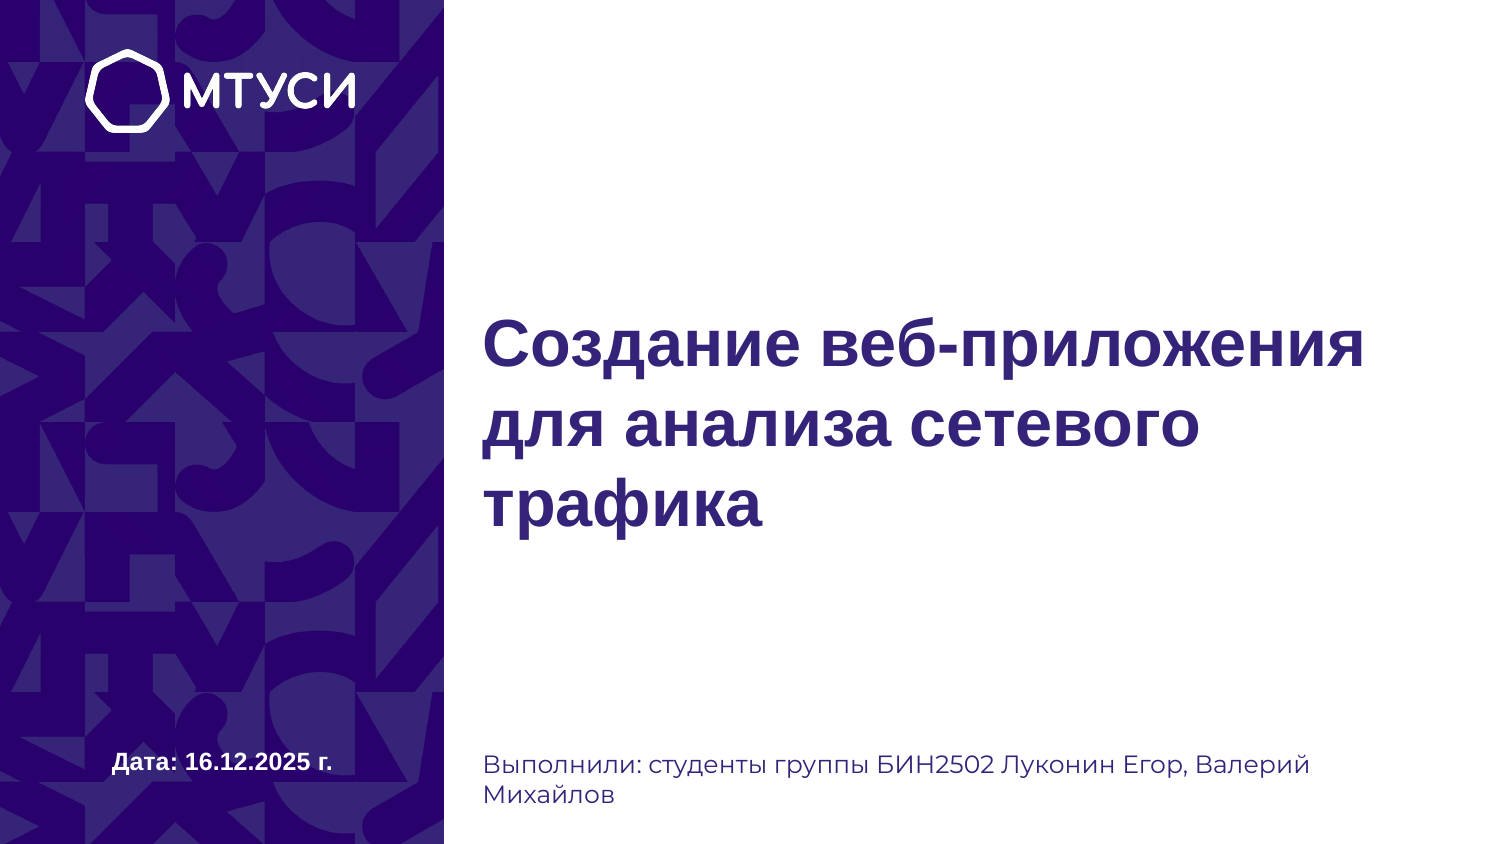

# Создание веб-приложения для анализа сетевого трафика
Дата: 16.12.2025 г.
Выполнили: студенты группы БИН2502 Луконин Егор, Валерий Михайлов